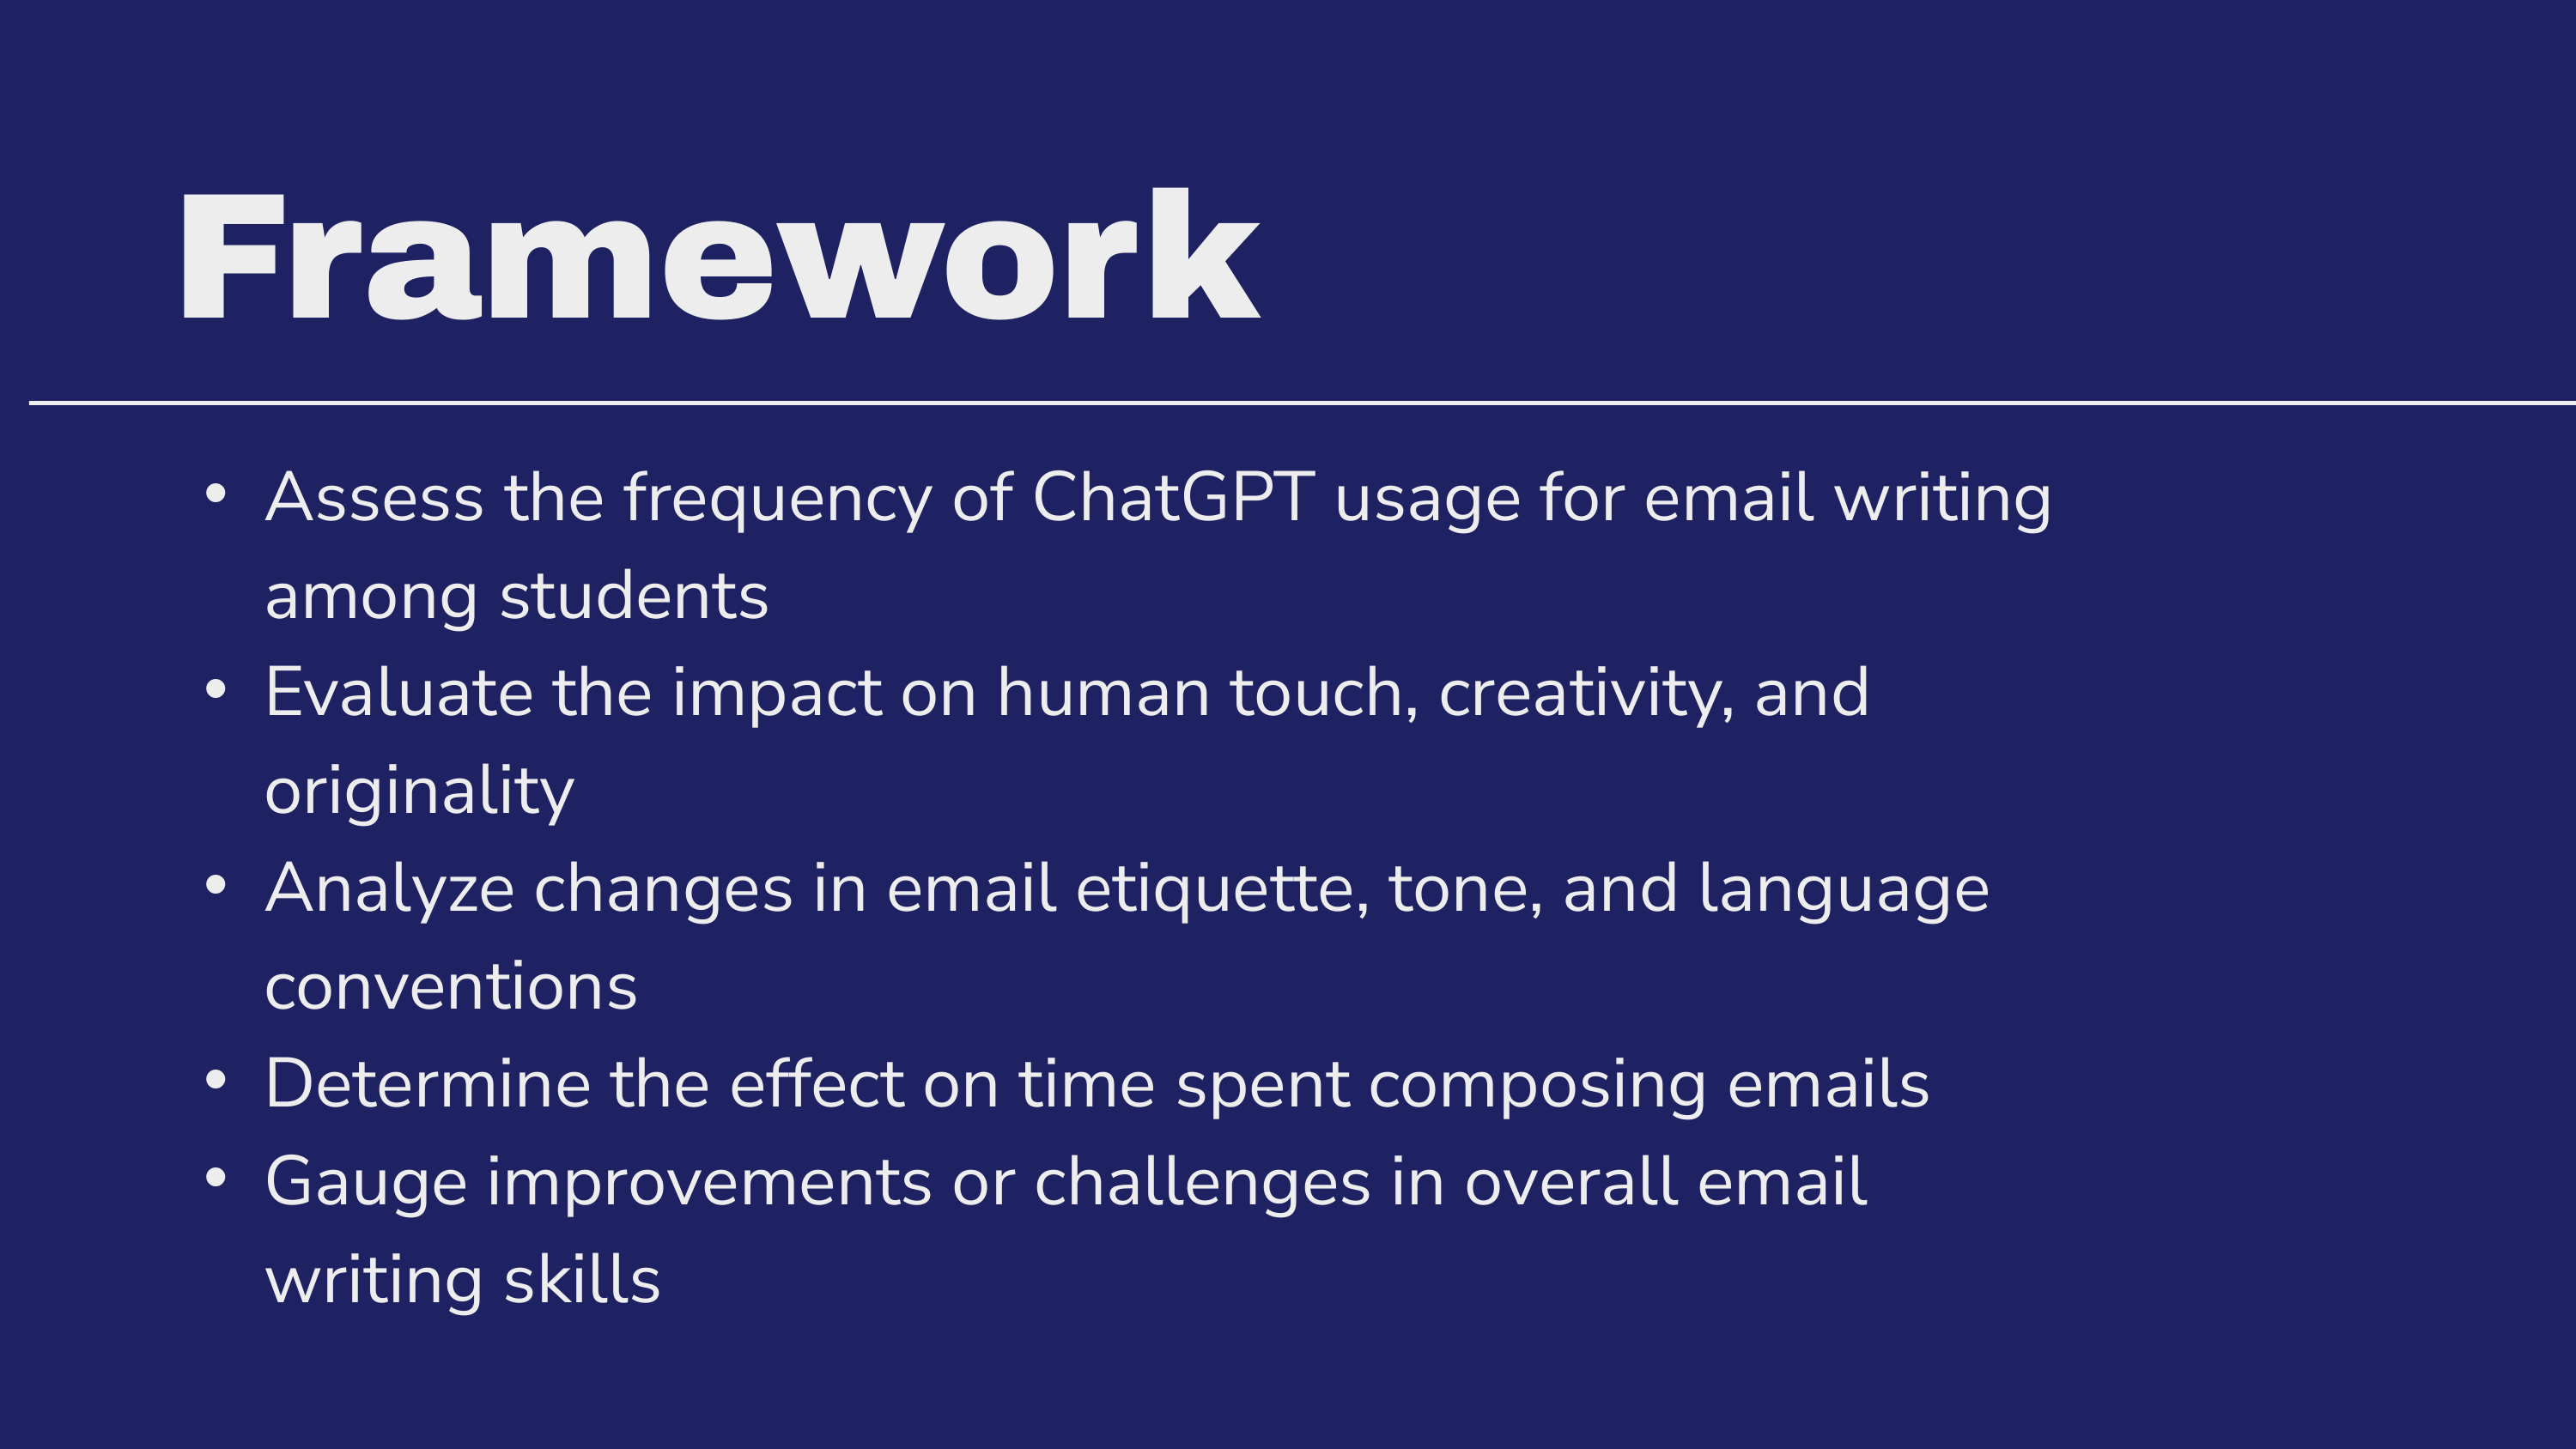

Framework

Assess the frequency of ChatGPT usage for email writing among students
Evaluate the impact on human touch, creativity, and originality
Analyze changes in email etiquette, tone, and language conventions
Determine the effect on time spent composing emails
Gauge improvements or challenges in overall email writing skills